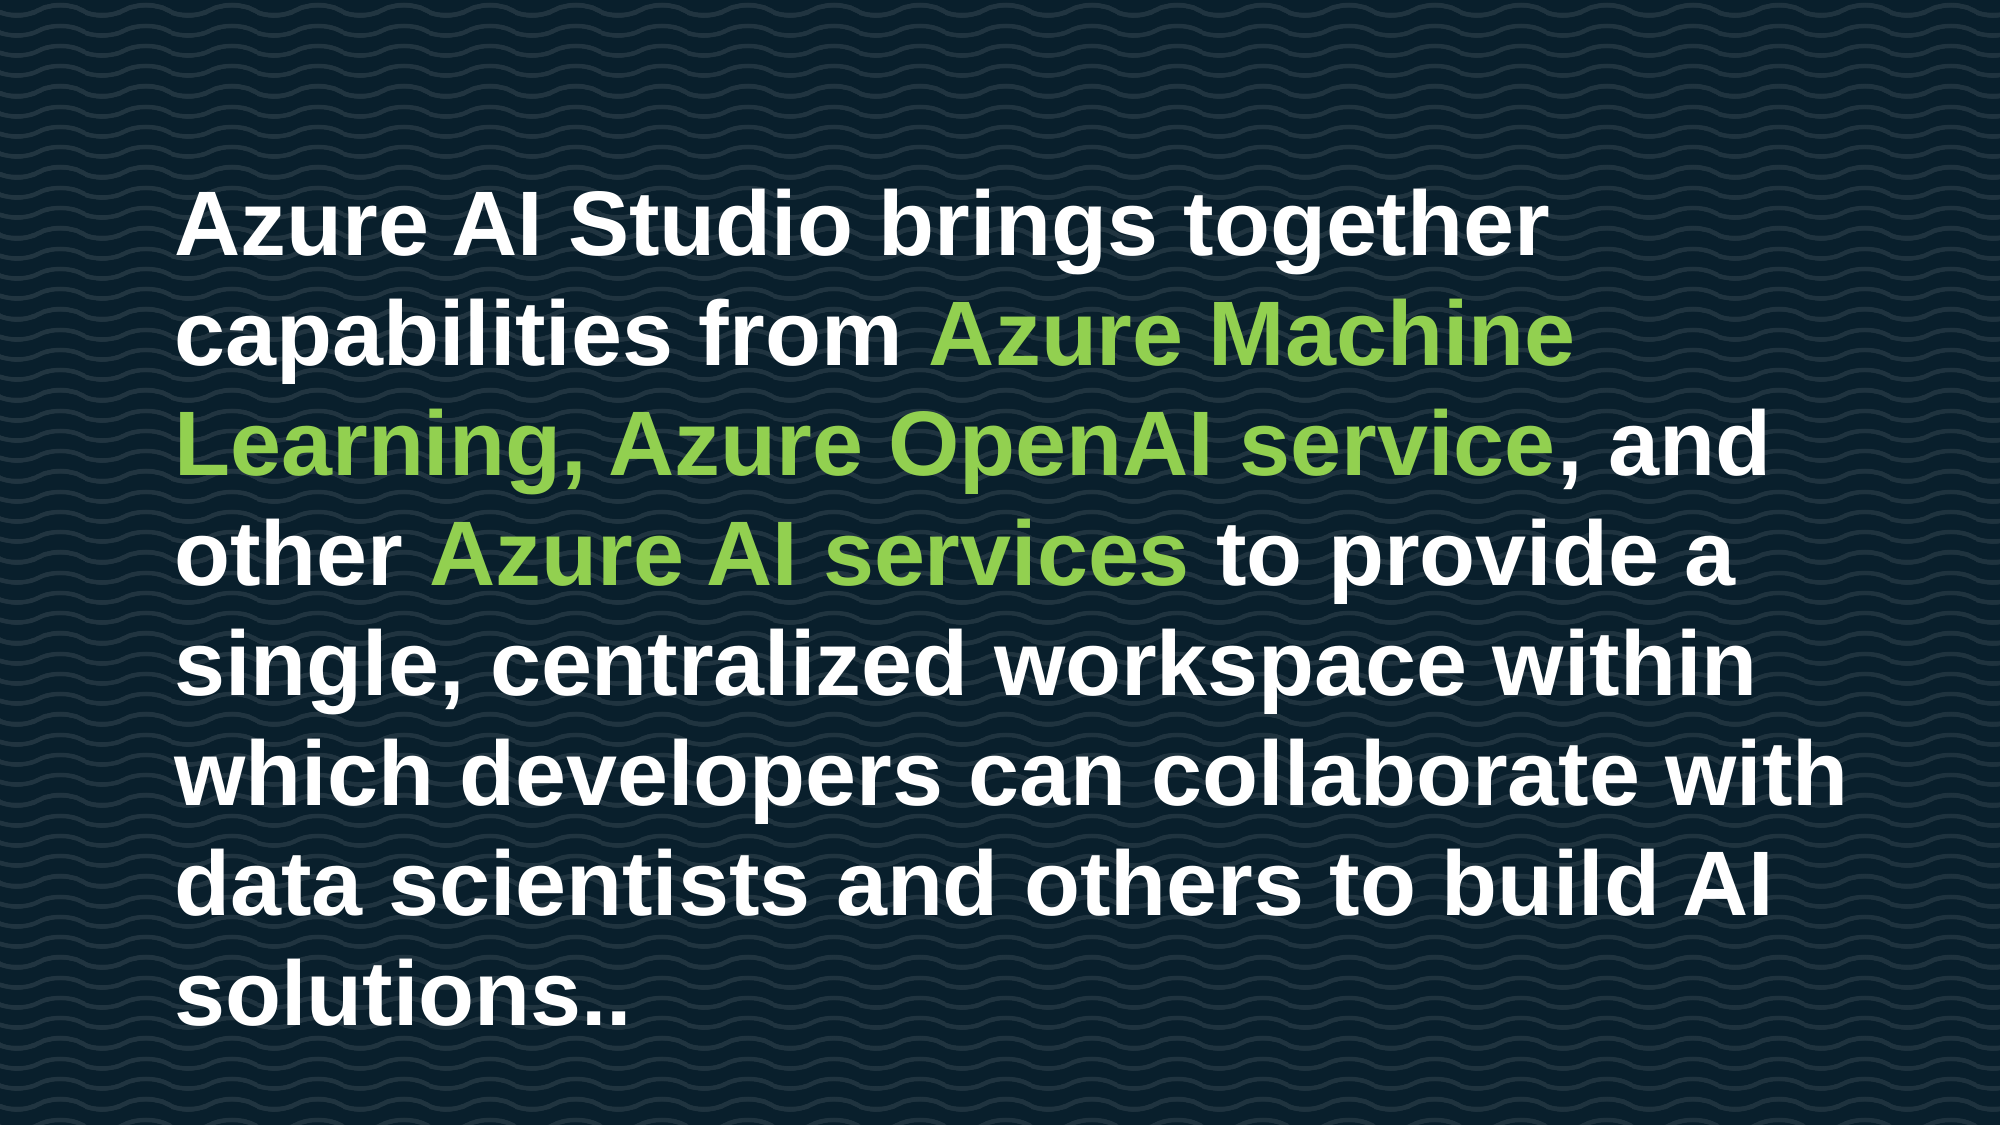

Azure AI Studio brings together capabilities from Azure Machine Learning, Azure OpenAI service, and other Azure AI services to provide a single, centralized workspace within which developers can collaborate with data scientists and others to build AI solutions..